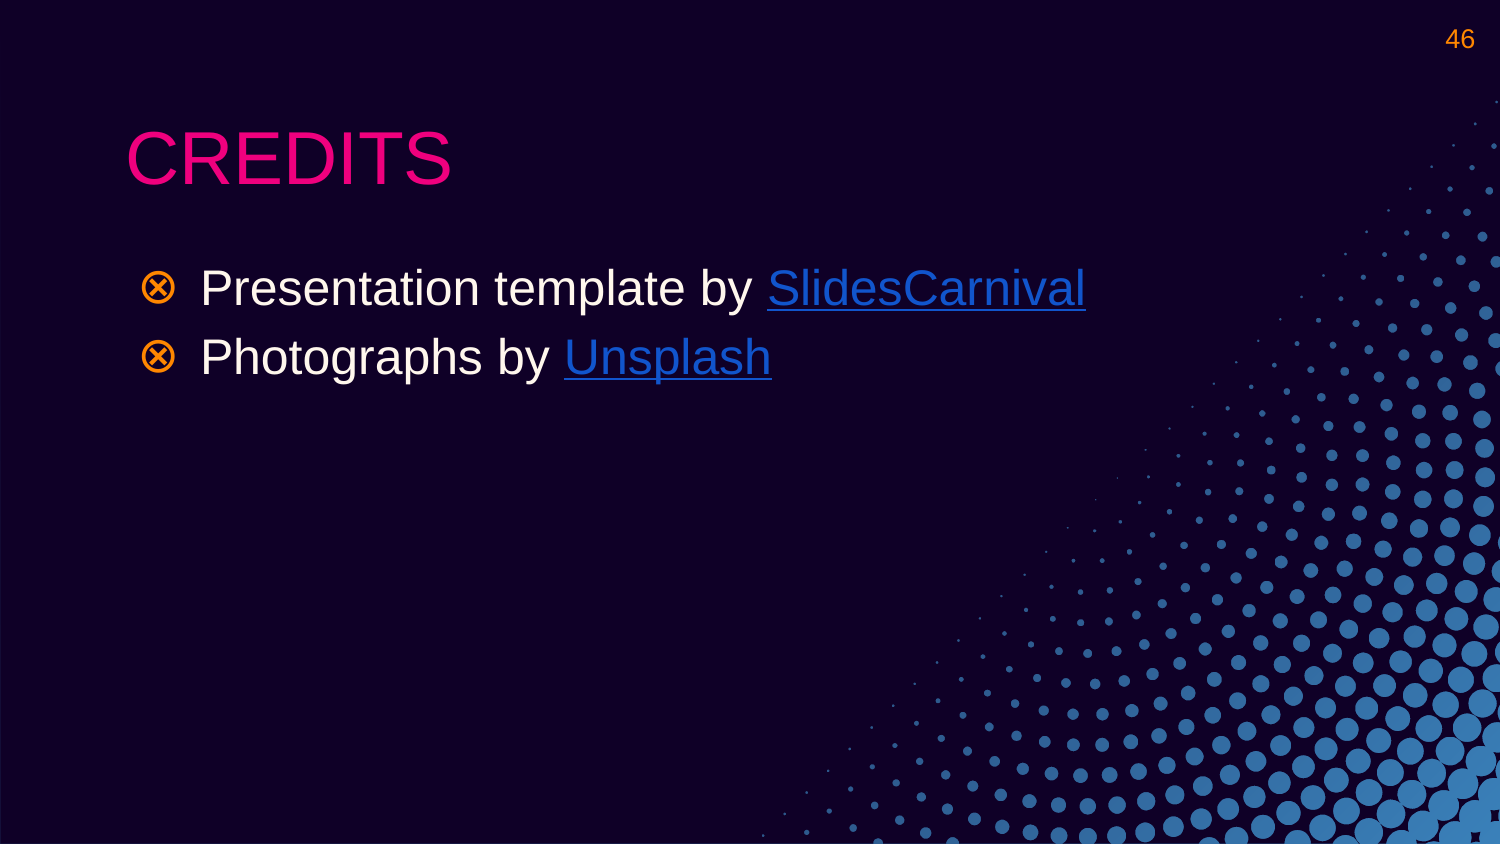

46
# CREDITS
Presentation template by SlidesCarnival
Photographs by Unsplash